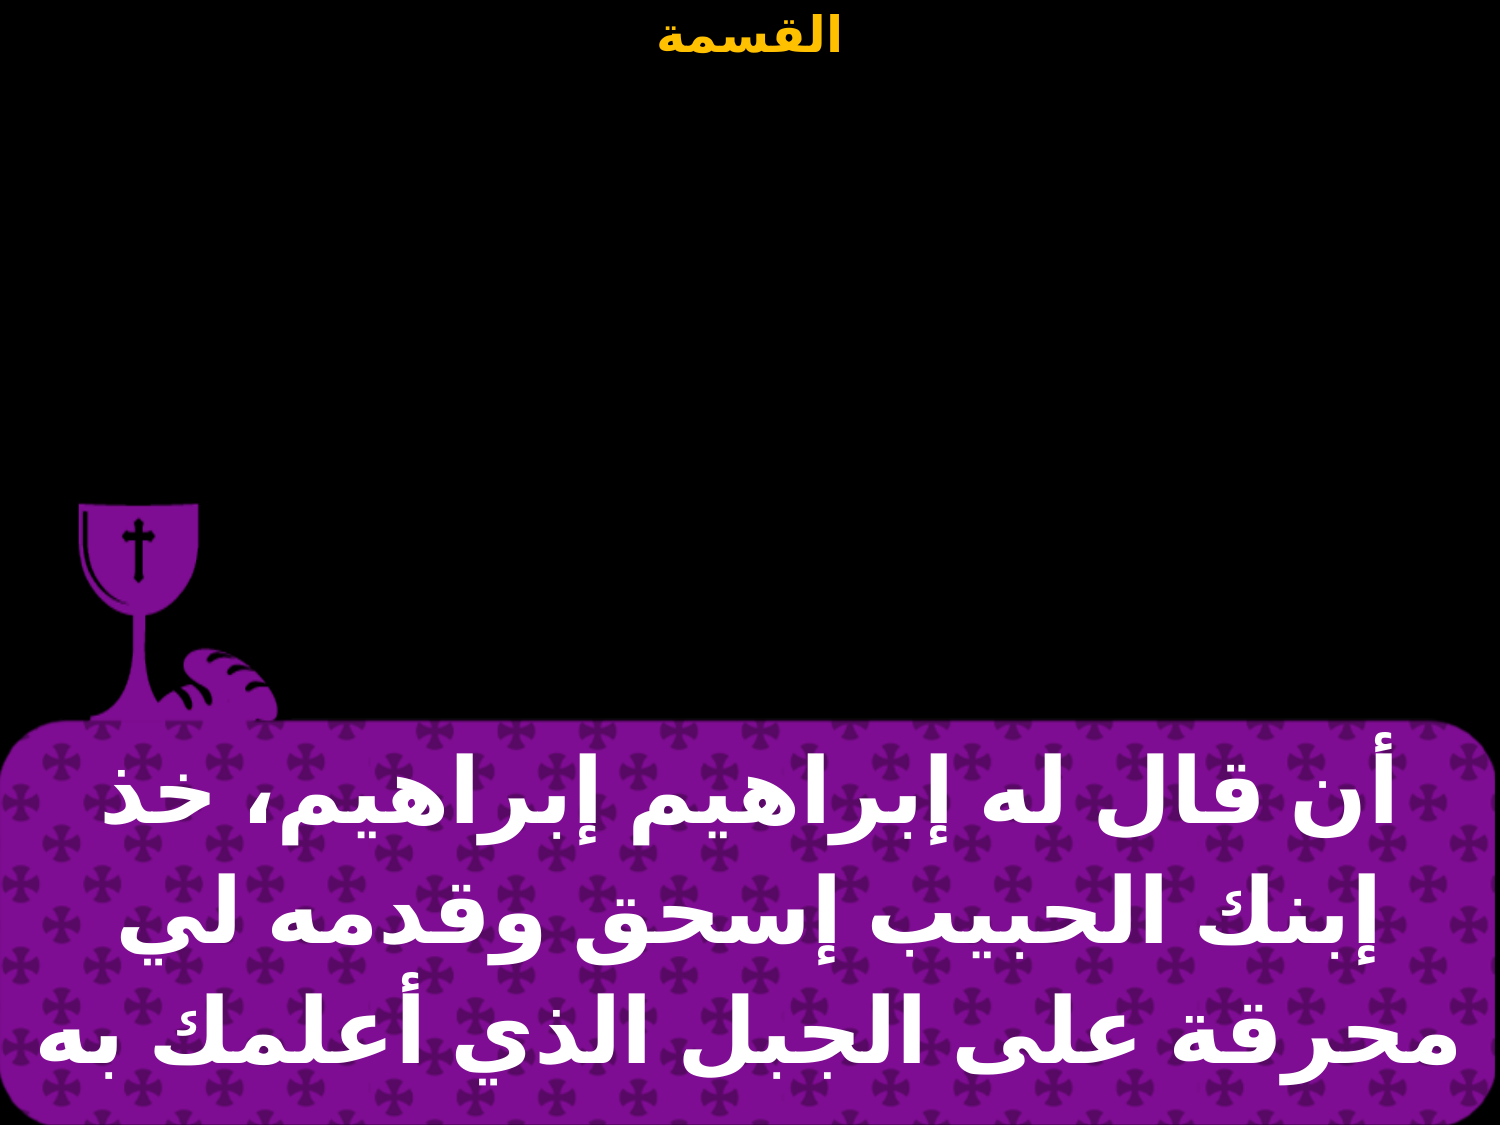

| أن قال له إبراهيم إبراهيم، خذ إبنك الحبيب إسحق وقدمه لي محرقة على الجبل الذي أعلمك به |
| --- |